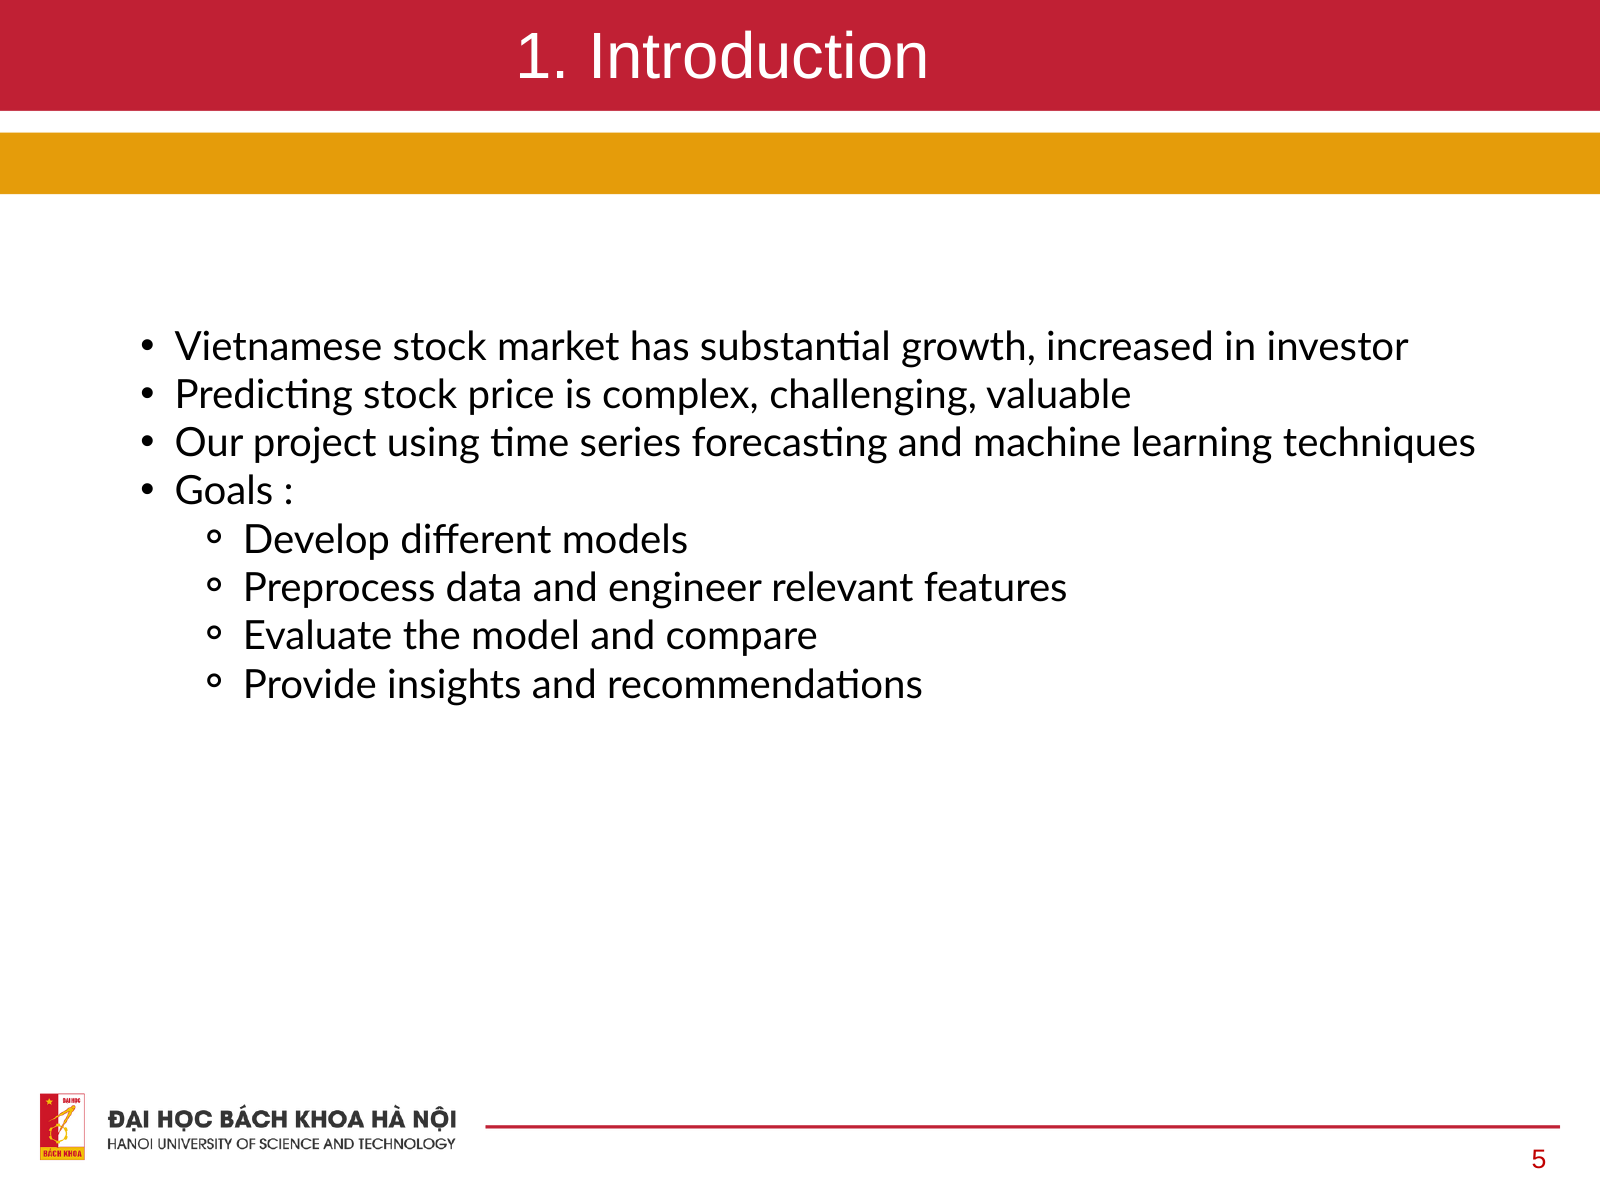

1. Introduction

Vietnamese stock market has substantial growth, increased in investor
Predicting stock price is complex, challenging, valuable
Our project using time series forecasting and machine learning techniques
Goals :
Develop different models
Preprocess data and engineer relevant features
Evaluate the model and compare
Provide insights and recommendations
5